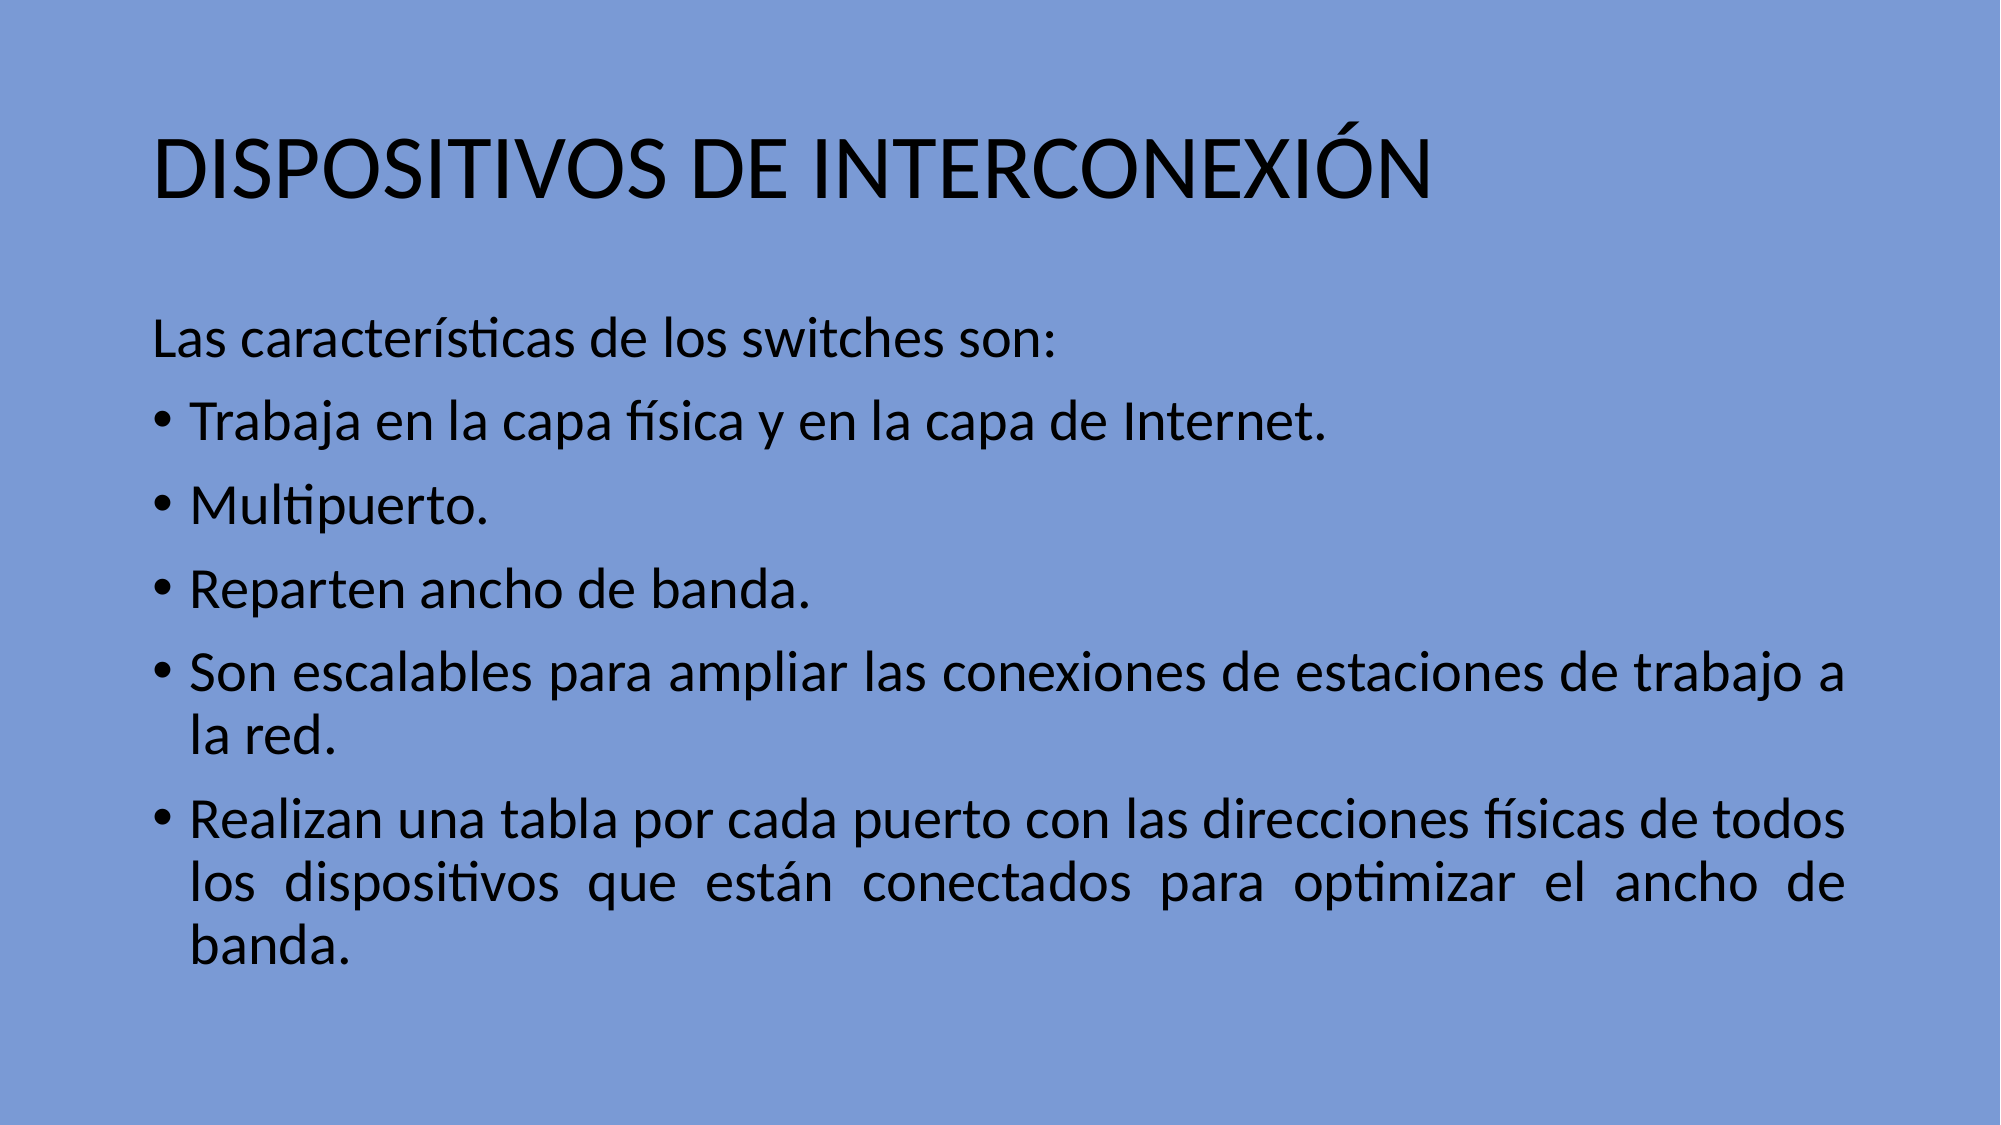

# DISPOSITIVOS DE INTERCONEXIÓN
Las características de los switches son:
Trabaja en la capa física y en la capa de Internet.
Multipuerto.
Reparten ancho de banda.
Son escalables para ampliar las conexiones de estaciones de trabajo a la red.
Realizan una tabla por cada puerto con las direcciones físicas de todos los dispositivos que están conectados para optimizar el ancho de banda.